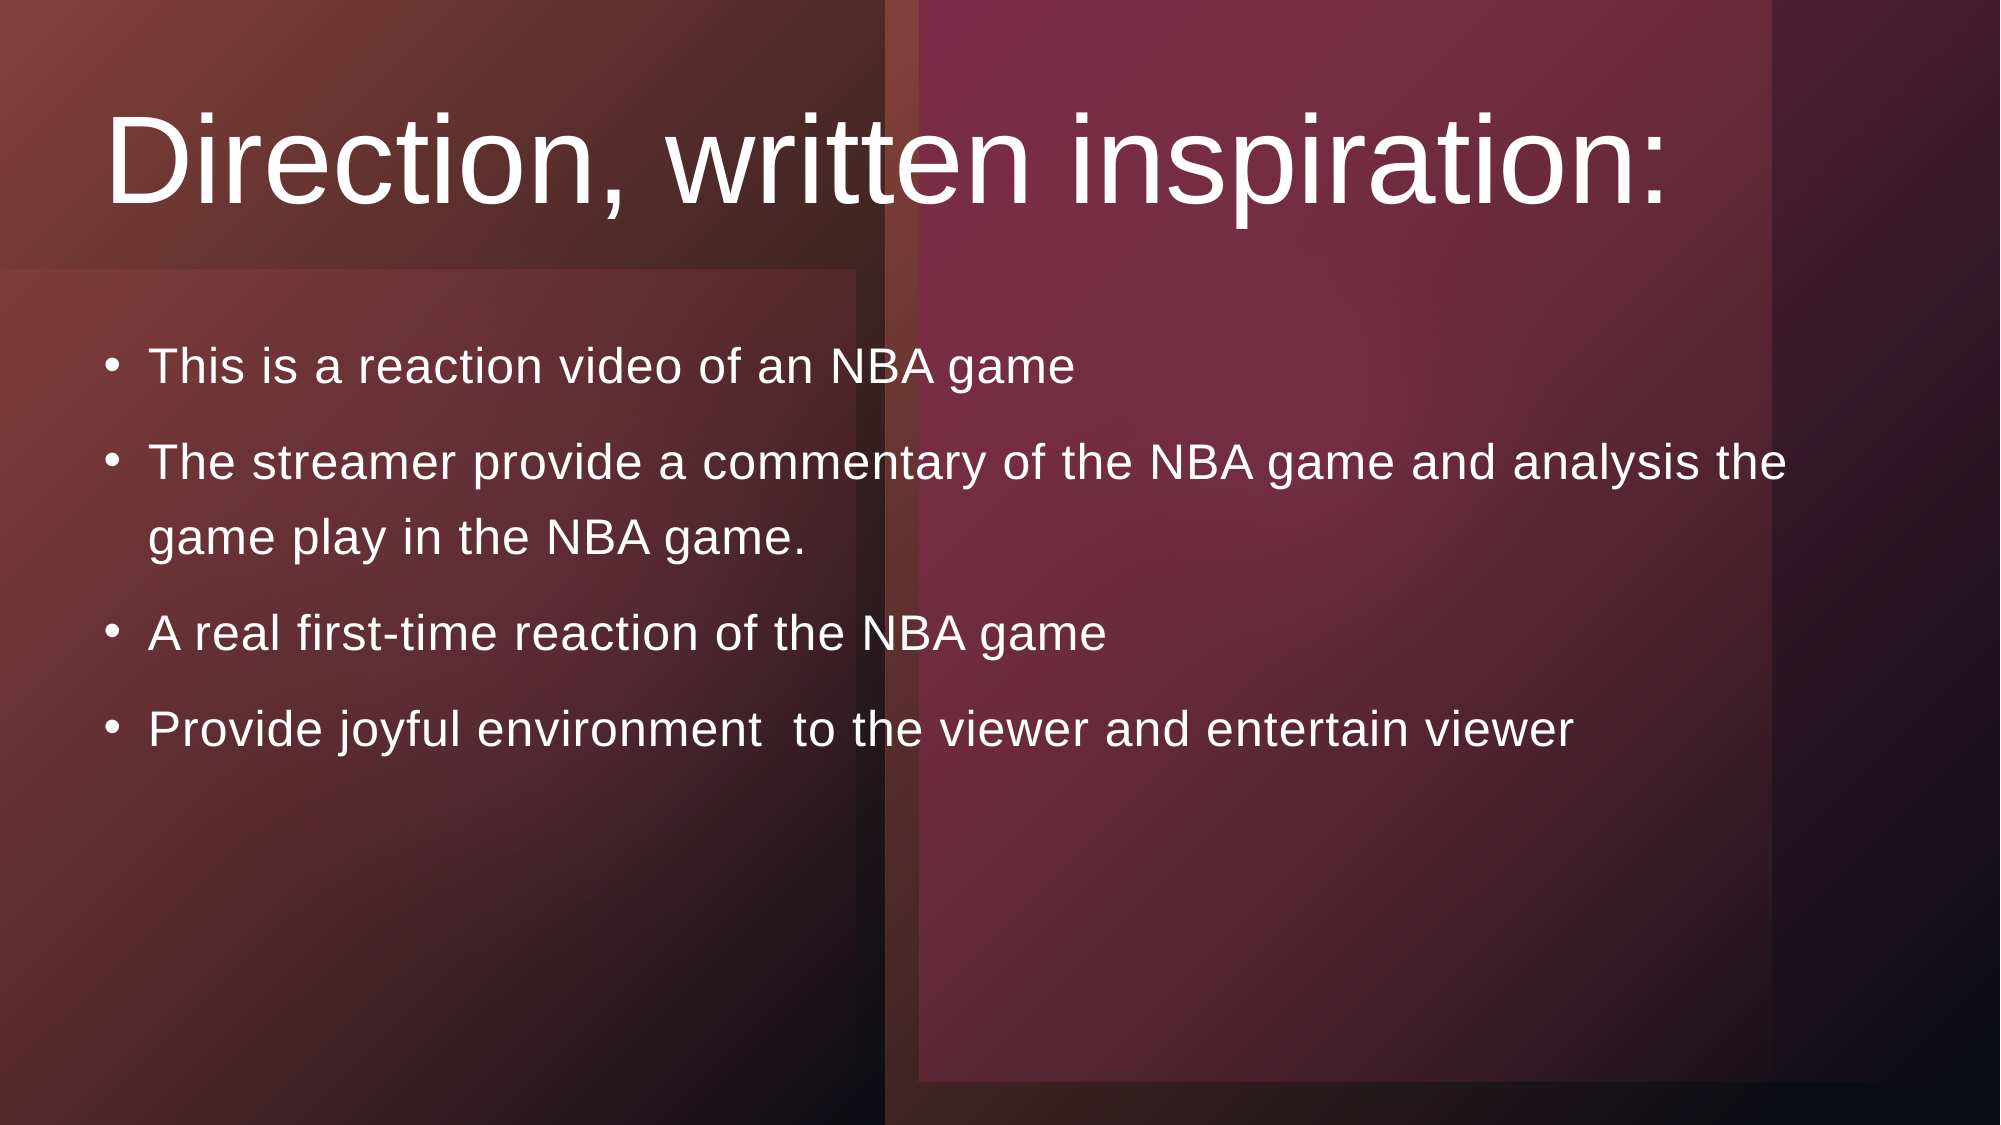

# Direction, written inspiration:
This is a reaction video of an NBA game
The streamer provide a commentary of the NBA game and analysis the game play in the NBA game.
A real first-time reaction of the NBA game
Provide joyful environment  to the viewer and entertain viewer